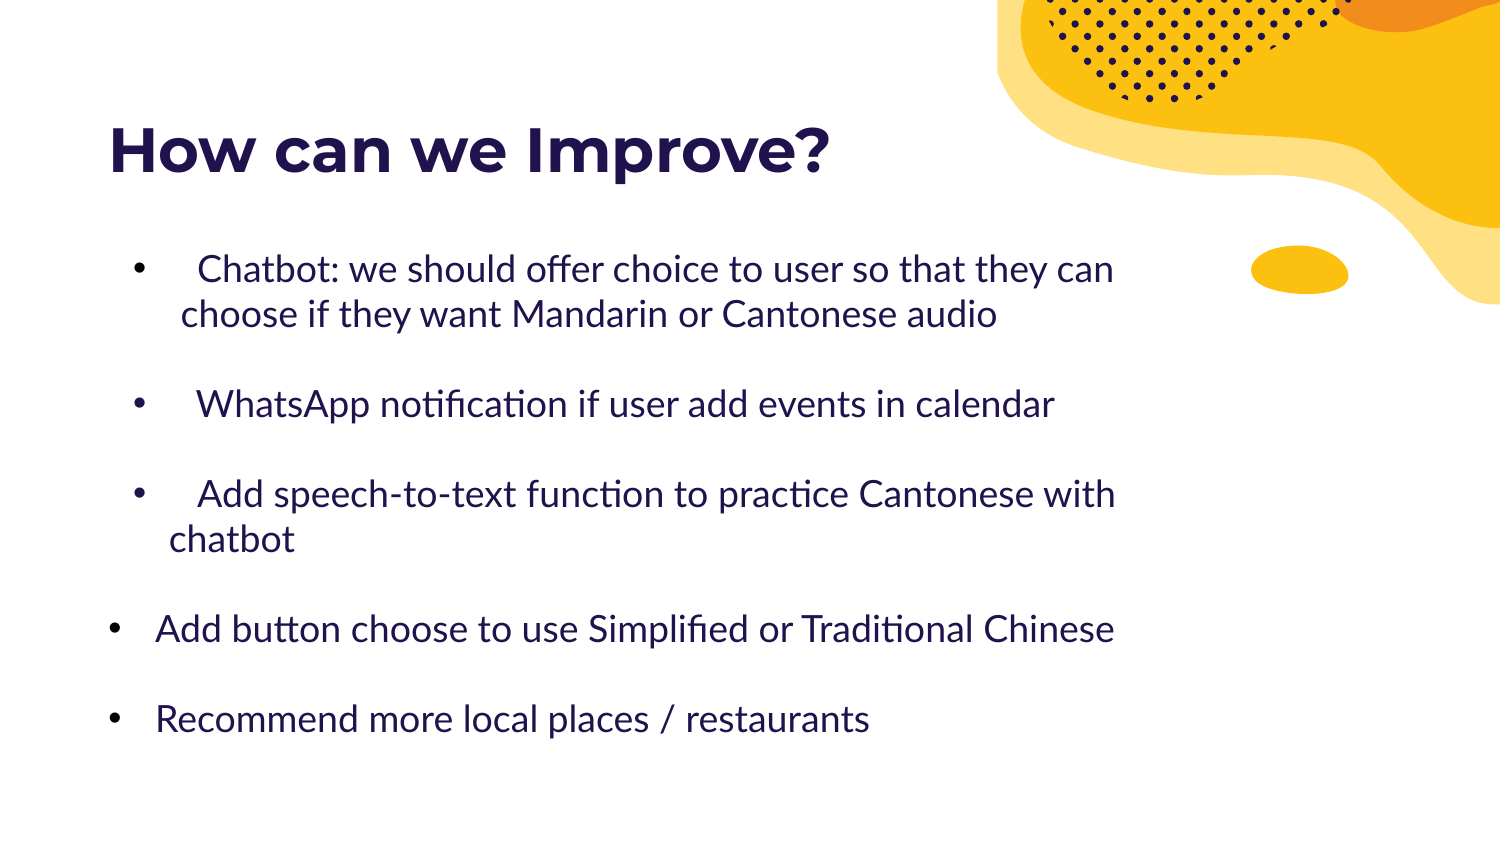

How can we Improve?

   Chatbot: we should offer choice to user so that they can
     choose if they want Mandarin or Cantonese audio

   WhatsApp notification if user add events in calendar

   Add speech-to-text function to practice Cantonese with chatbot

Add button choose to use Simplified or Traditional Chinese

Recommend more local places / restaurants